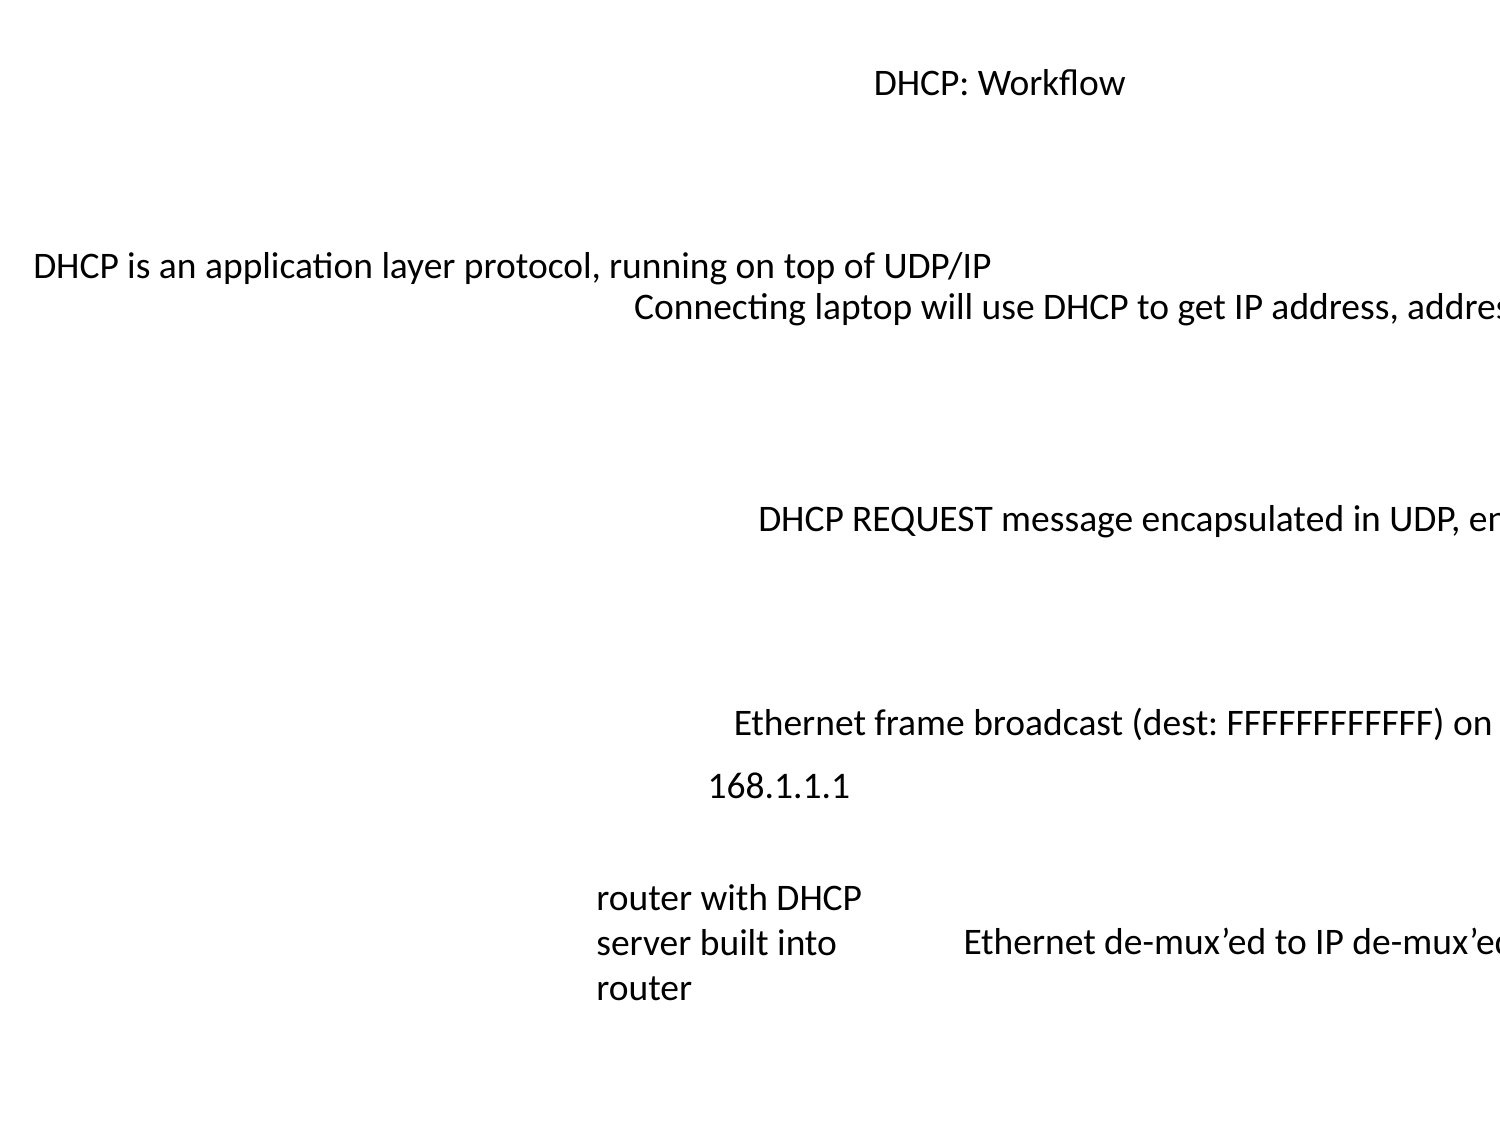

DHCP: Workflow
DHCP is an application layer protocol, running on top of UDP/IP
Connecting laptop will use DHCP to get IP address, address of first-hop router, address of DNS server

DHCP REQUEST message encapsulated in UDP, encapsulated in IP, encapsulated in Ethernet

Ethernet frame broadcast (dest: FFFFFFFFFFFF) on LAN, received at router running DHCP server

168.1.1.1

router with DHCP
server built into
router
Ethernet de-mux’ed to IP de-mux’ed, UDP de-mux’ed to DHCP